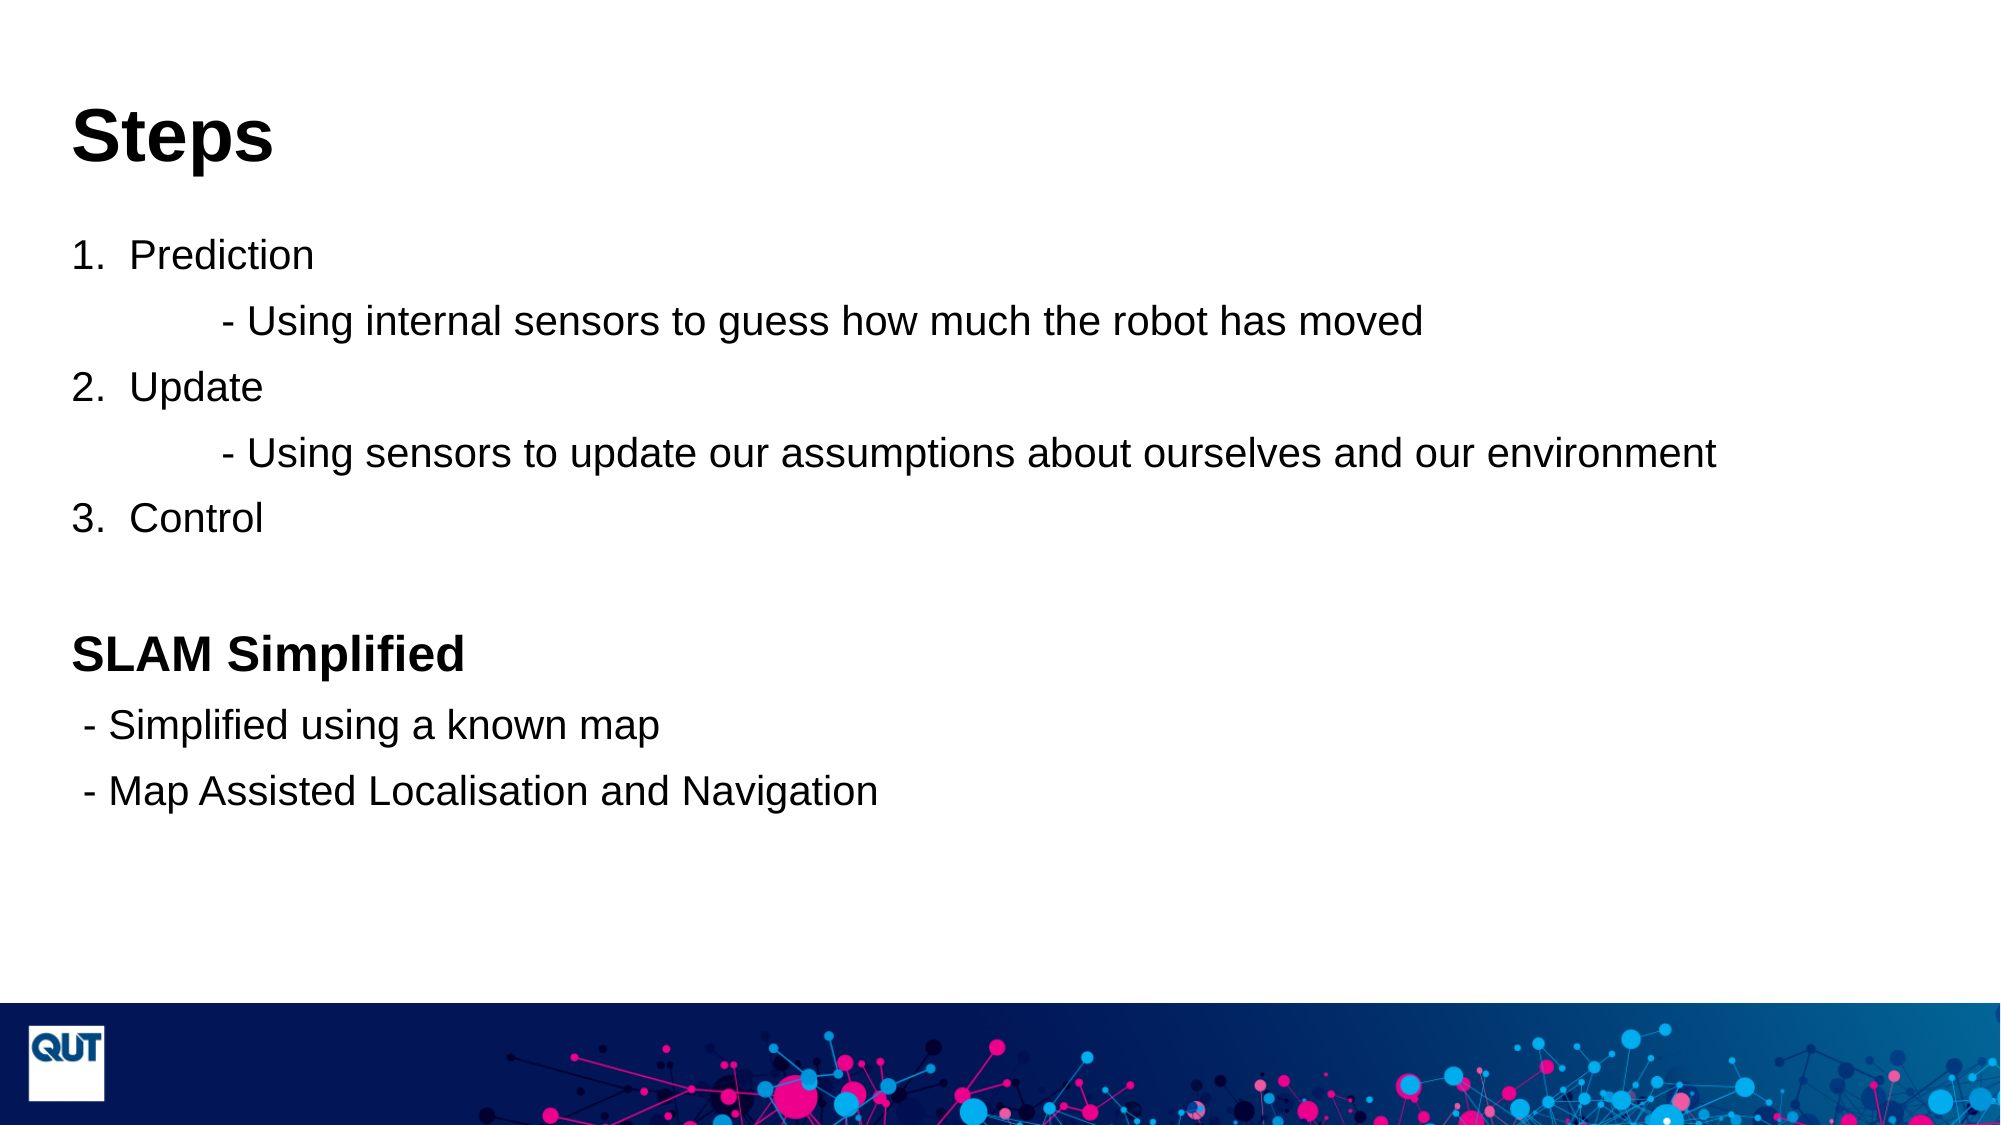

# Steps
1.  Prediction
	- Using internal sensors to guess how much the robot has moved
2.  Update
	- Using sensors to update our assumptions about ourselves and our environment
3.  Control

SLAM Simplified
 - Simplified using a known map
 - Map Assisted Localisation and Navigation